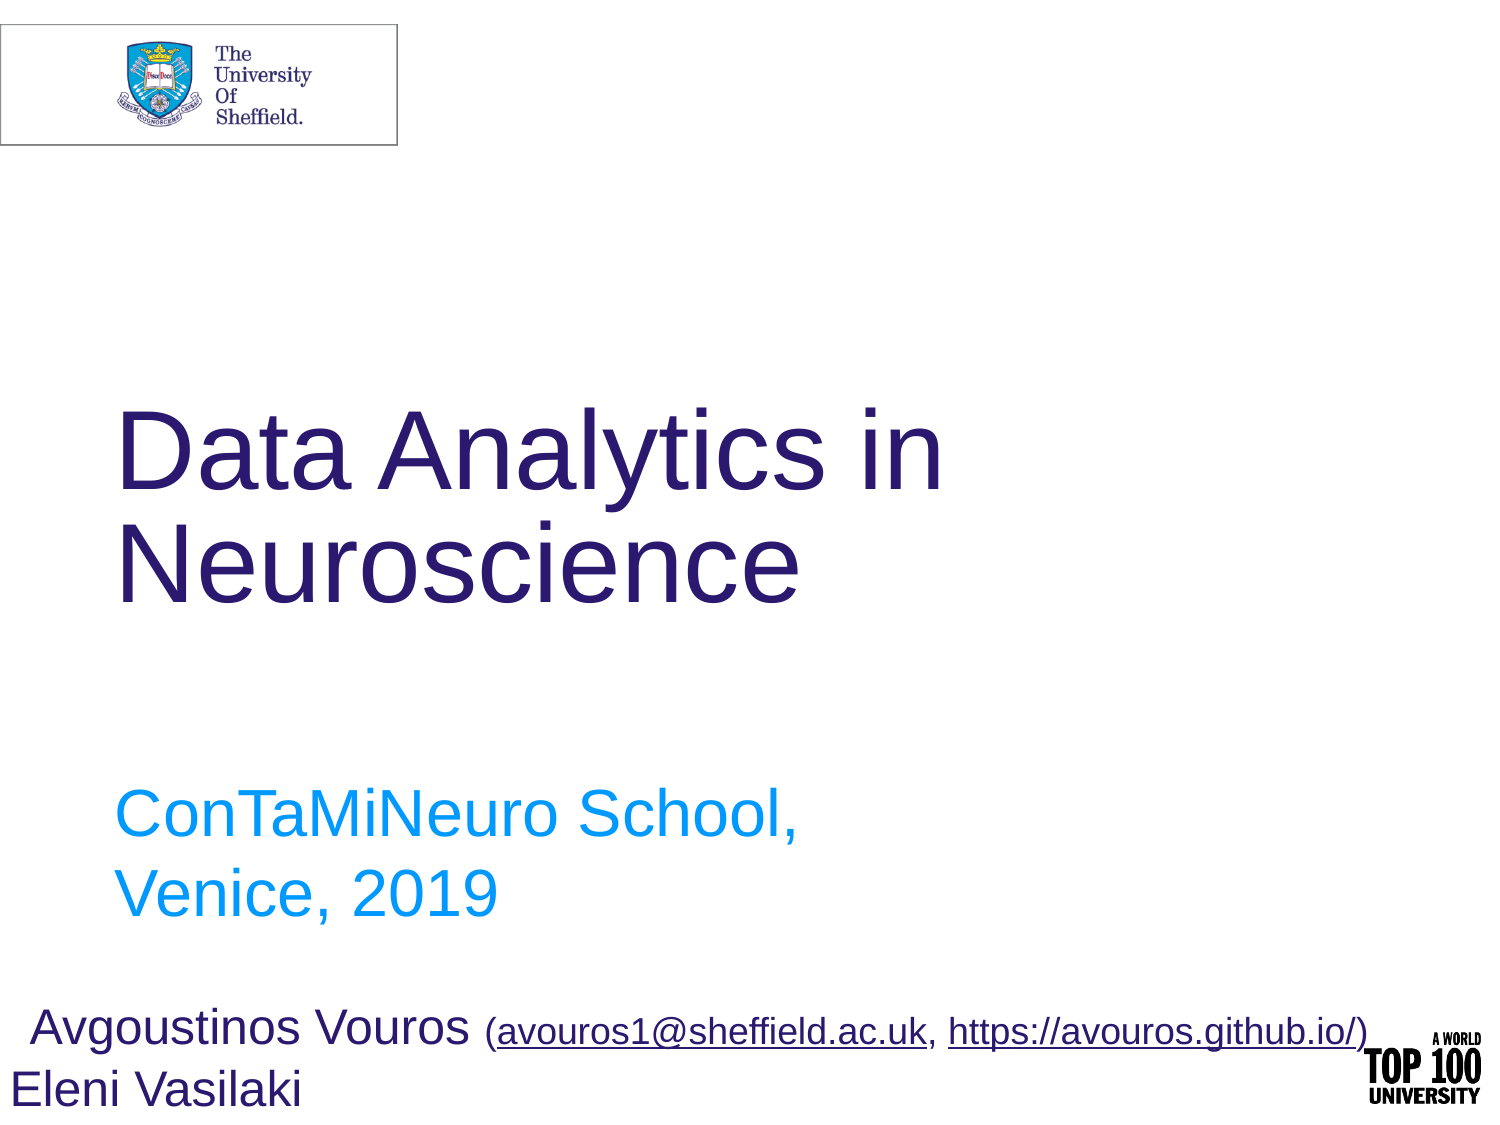

# Data Analytics in Neuroscience
ConTaMiNeuro School,
Venice, 2019
Avgoustinos Vouros (avouros1@sheffield.ac.uk, https://avouros.github.io/)
Eleni Vasilaki